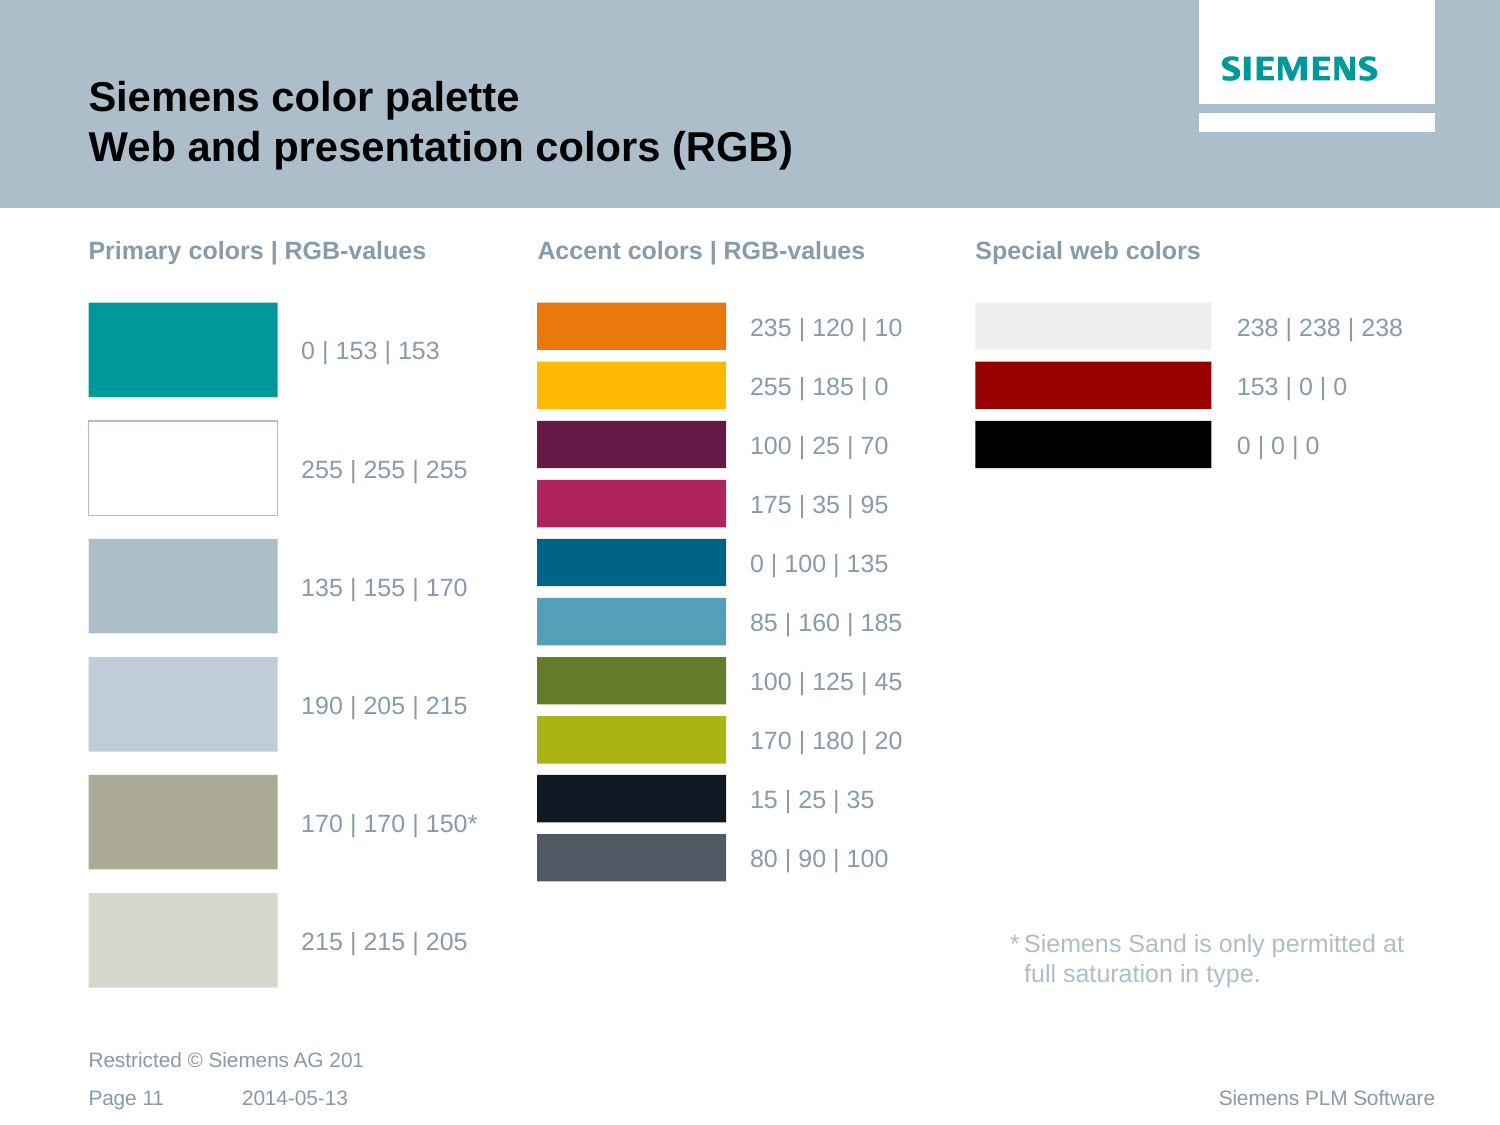

# Siemens color palette Web and presentation colors (RGB)
Primary colors | RGB-values
Accent colors | RGB-values
Special web colors

0 | 153 | 153

235 | 120 | 10

238 | 238 | 238

255 | 185 | 0
153 | 0 | 0

255 | 255 | 255

100 | 25 | 70
0 | 0 | 0

175 | 35 | 95

135 | 155 | 170

0 | 100 | 135

85 | 160 | 185

190 | 205 | 215

100 | 125 | 45

170 | 180 | 20

170 | 170 | 150*

15 | 25 | 35

80 | 90 | 100

215 | 215 | 205
*	Siemens Sand is only permitted at full saturation in type.